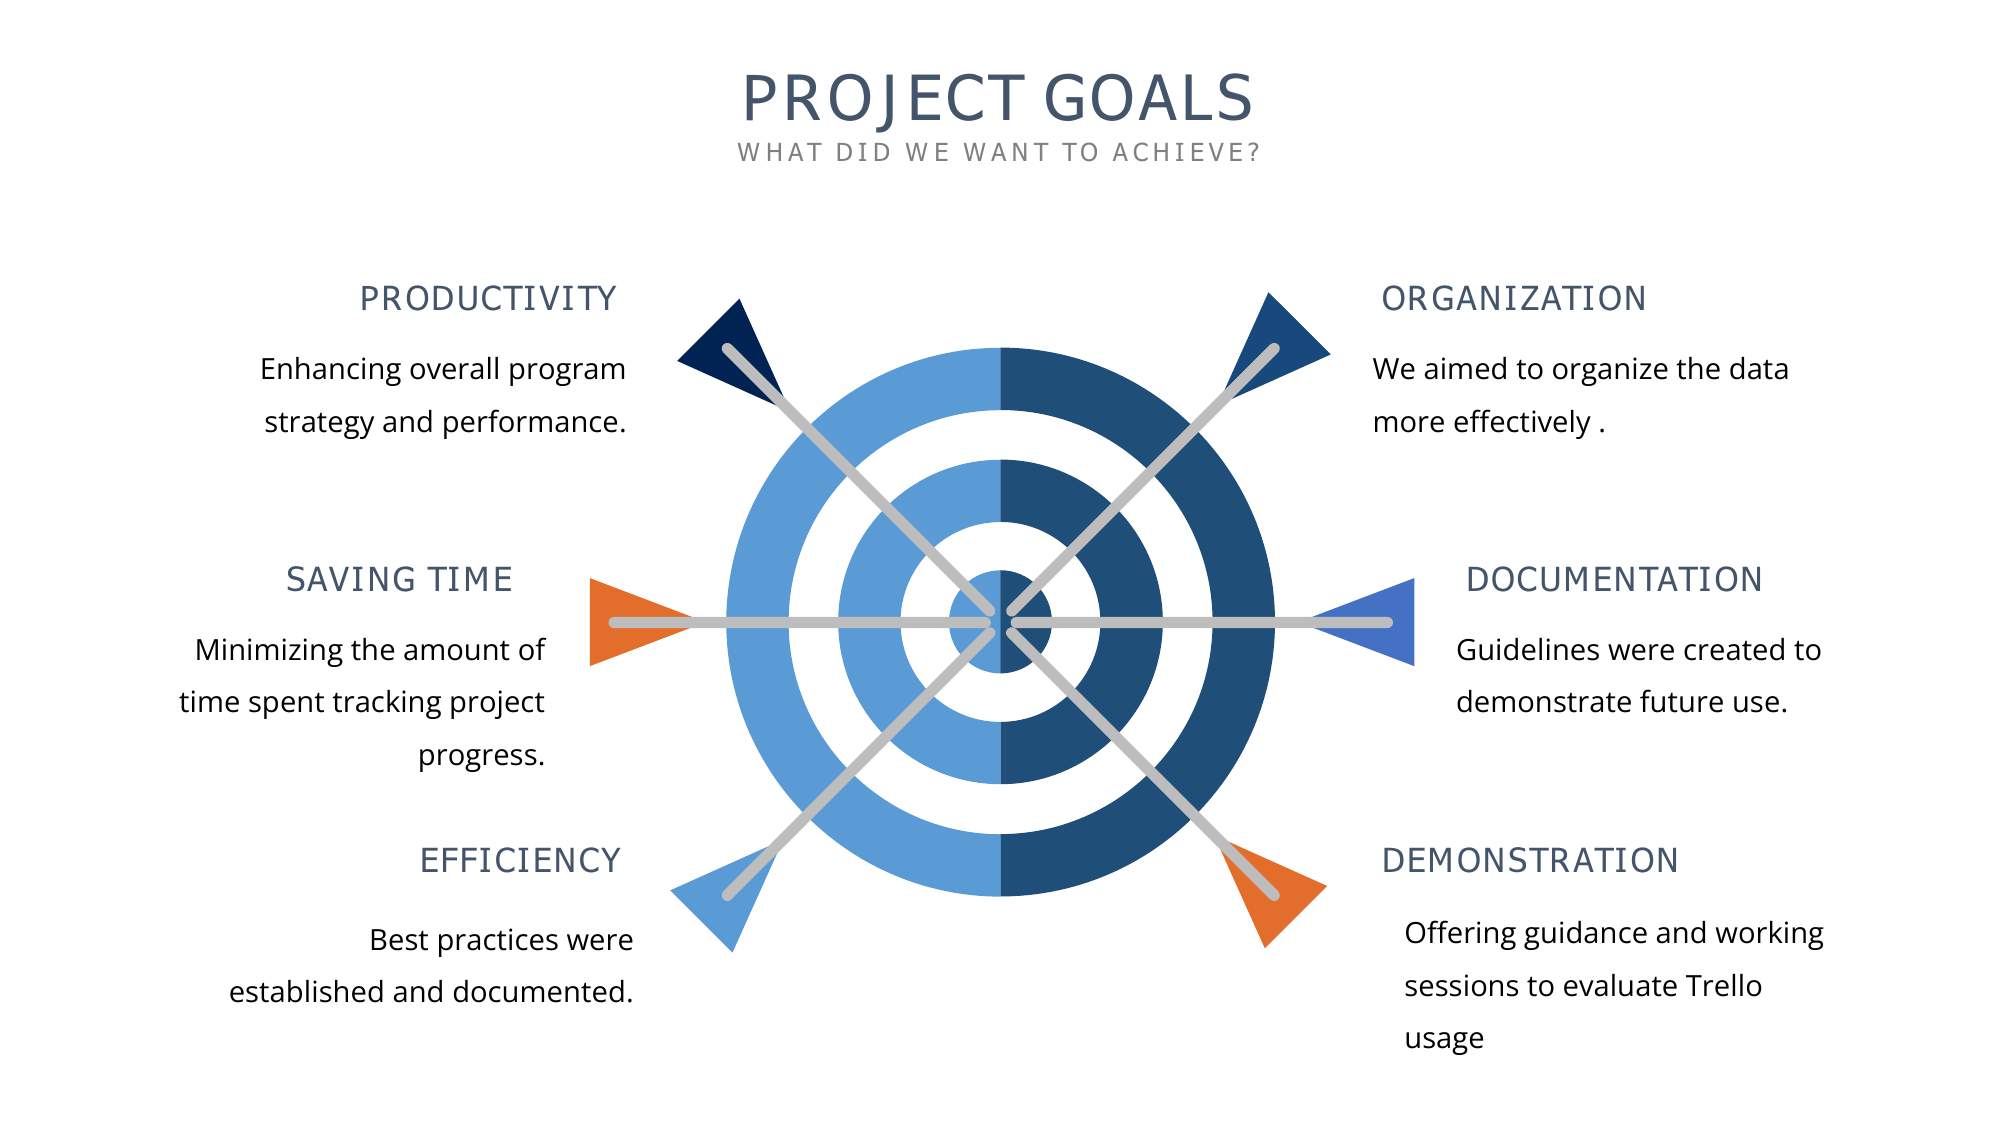

PROJECT GOALS
WHAT DID WE WANT TO ACHIEVE?
PRODUCTIVITY
ORGANIZATION

Enhancing overall program strategy and performance.
We aimed to organize the data more effectively .

SAVING TIME
DOCUMENTATION

Minimizing the amount of time spent tracking project progress.
Guidelines were created to demonstrate future use.

EFFICIENCY
DEMONSTRATION

Offering guidance and working sessions to evaluate Trello usage
Best practices were established and documented.